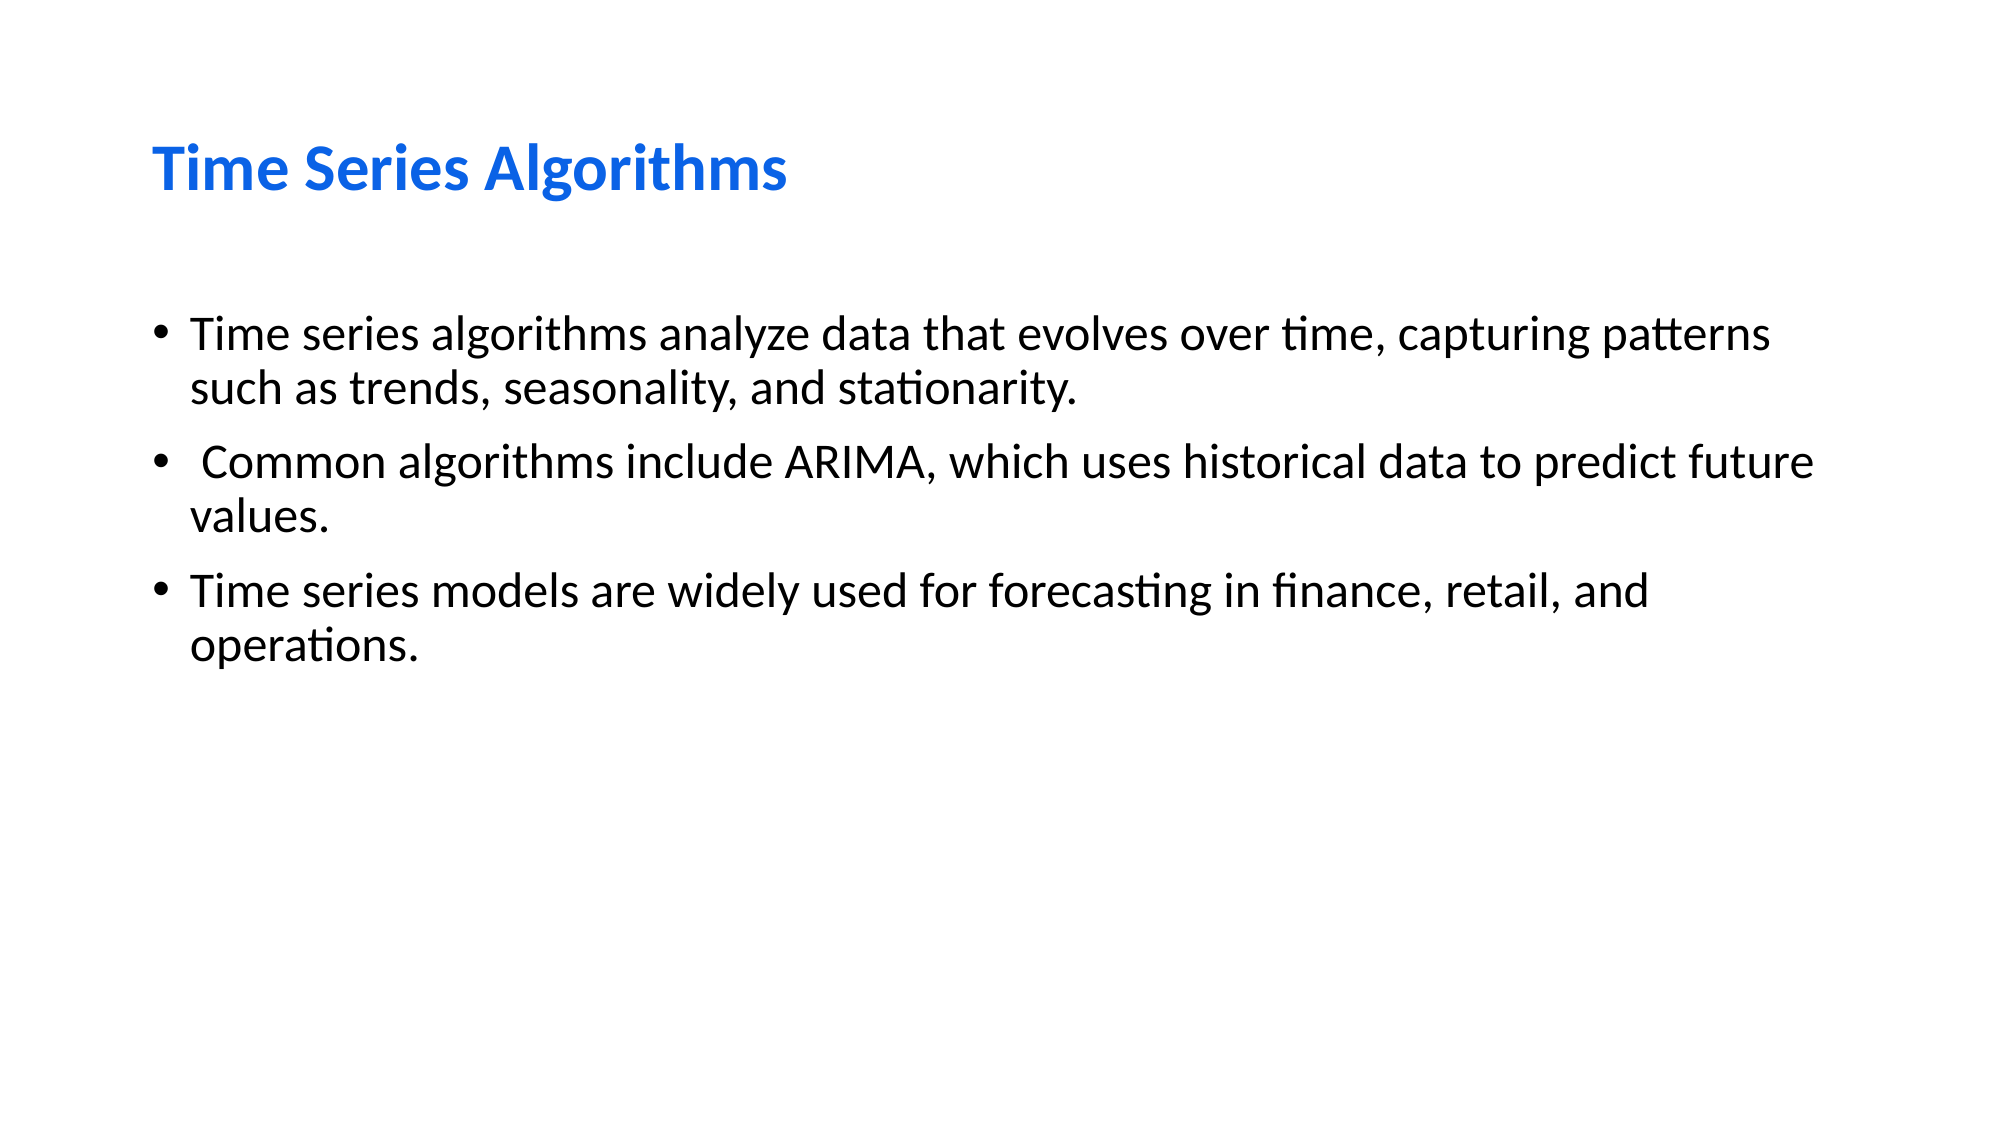

# Time Series Algorithms
Time series algorithms analyze data that evolves over time, capturing patterns such as trends, seasonality, and stationarity.
 Common algorithms include ARIMA, which uses historical data to predict future values.
Time series models are widely used for forecasting in finance, retail, and operations.